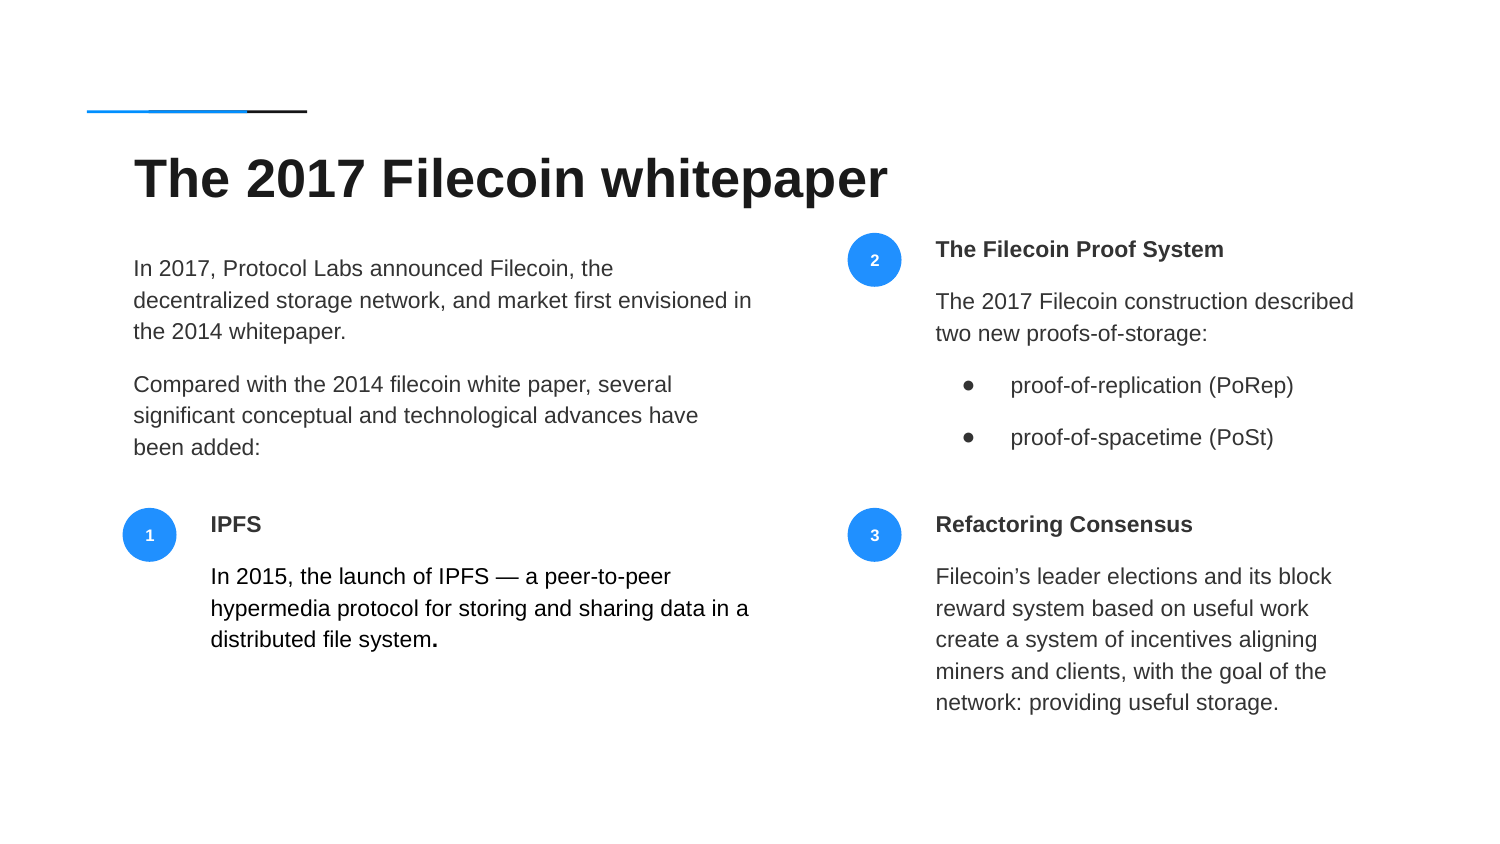

# The 2017 Filecoin whitepaper
The Filecoin Proof System
The 2017 Filecoin construction described two new proofs-of-storage:
proof-of-replication (PoRep)
proof-of-spacetime (PoSt)

2
In 2017, Protocol Labs announced Filecoin, the decentralized storage network, and market first envisioned in the 2014 whitepaper.
Compared with the 2014 filecoin white paper, several significant conceptual and technological advances have been added:
IPFS
In 2015, the launch of IPFS — a peer-to-peer hypermedia protocol for storing and sharing data in a distributed file system.
Refactoring Consensus
Filecoin’s leader elections and its block reward system based on useful work create a system of incentives aligning miners and clients, with the goal of the network: providing useful storage.
1
3